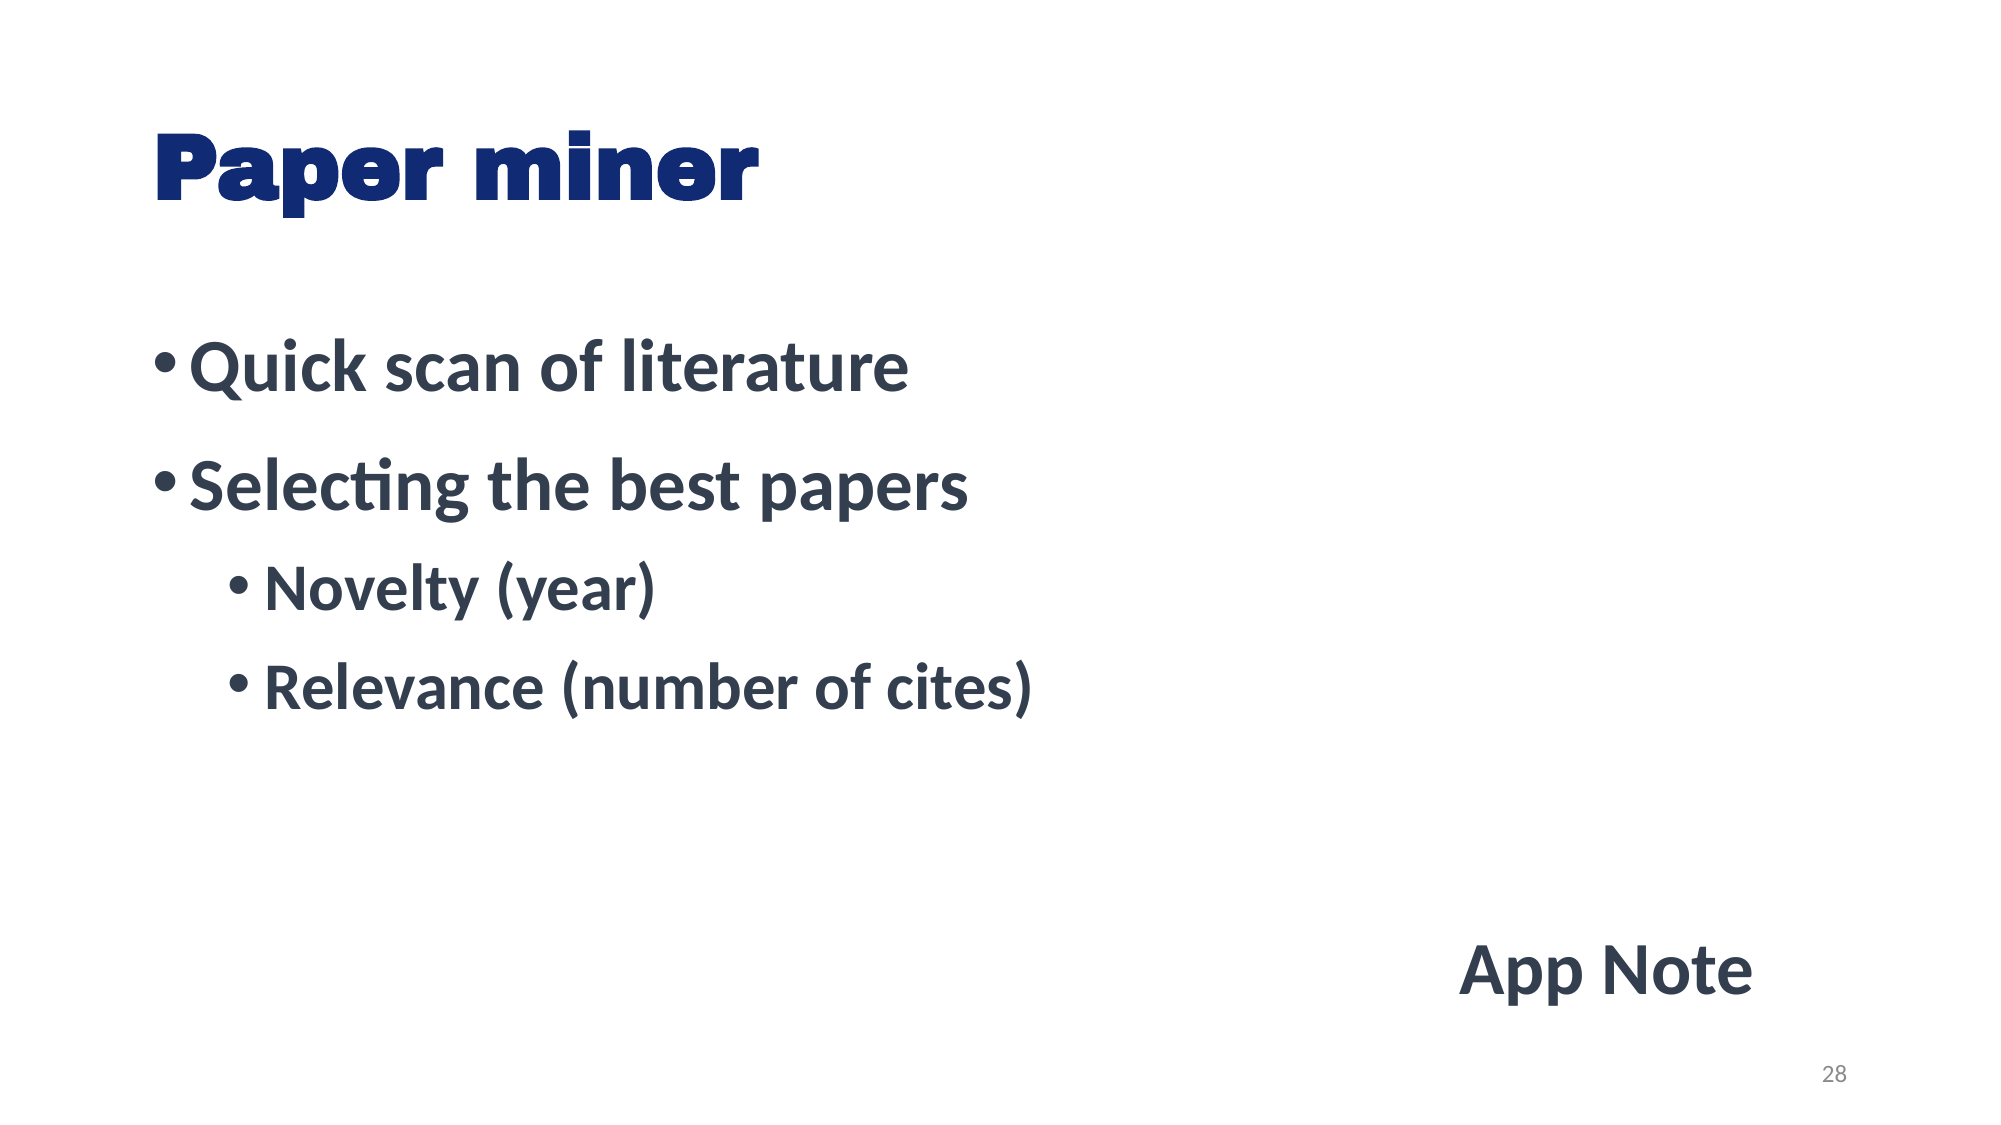

# Paper miner
Quick scan of literature
Selecting the best papers
Novelty (year)
Relevance (number of cites)

App Note
28